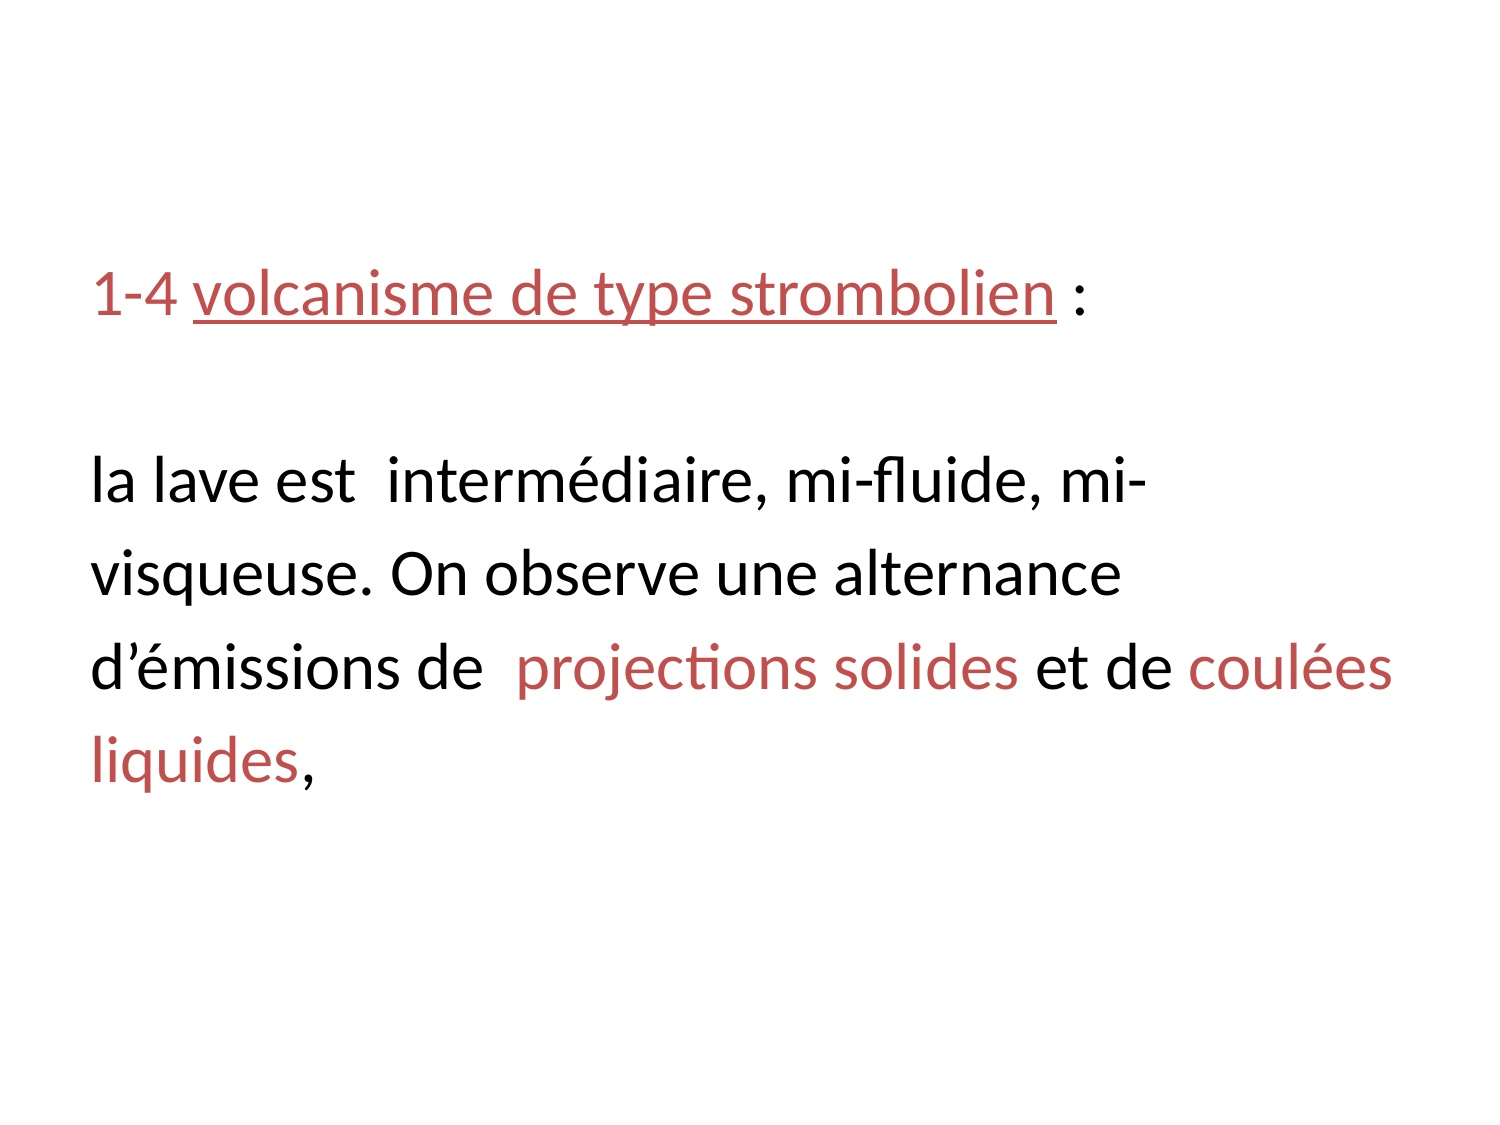

1-4 volcanisme de type strombolien :

la lave est  intermédiaire, mi-fluide, mi-
visqueuse. On observe une alternance
d’émissions de  projections solides et de coulées
liquides,